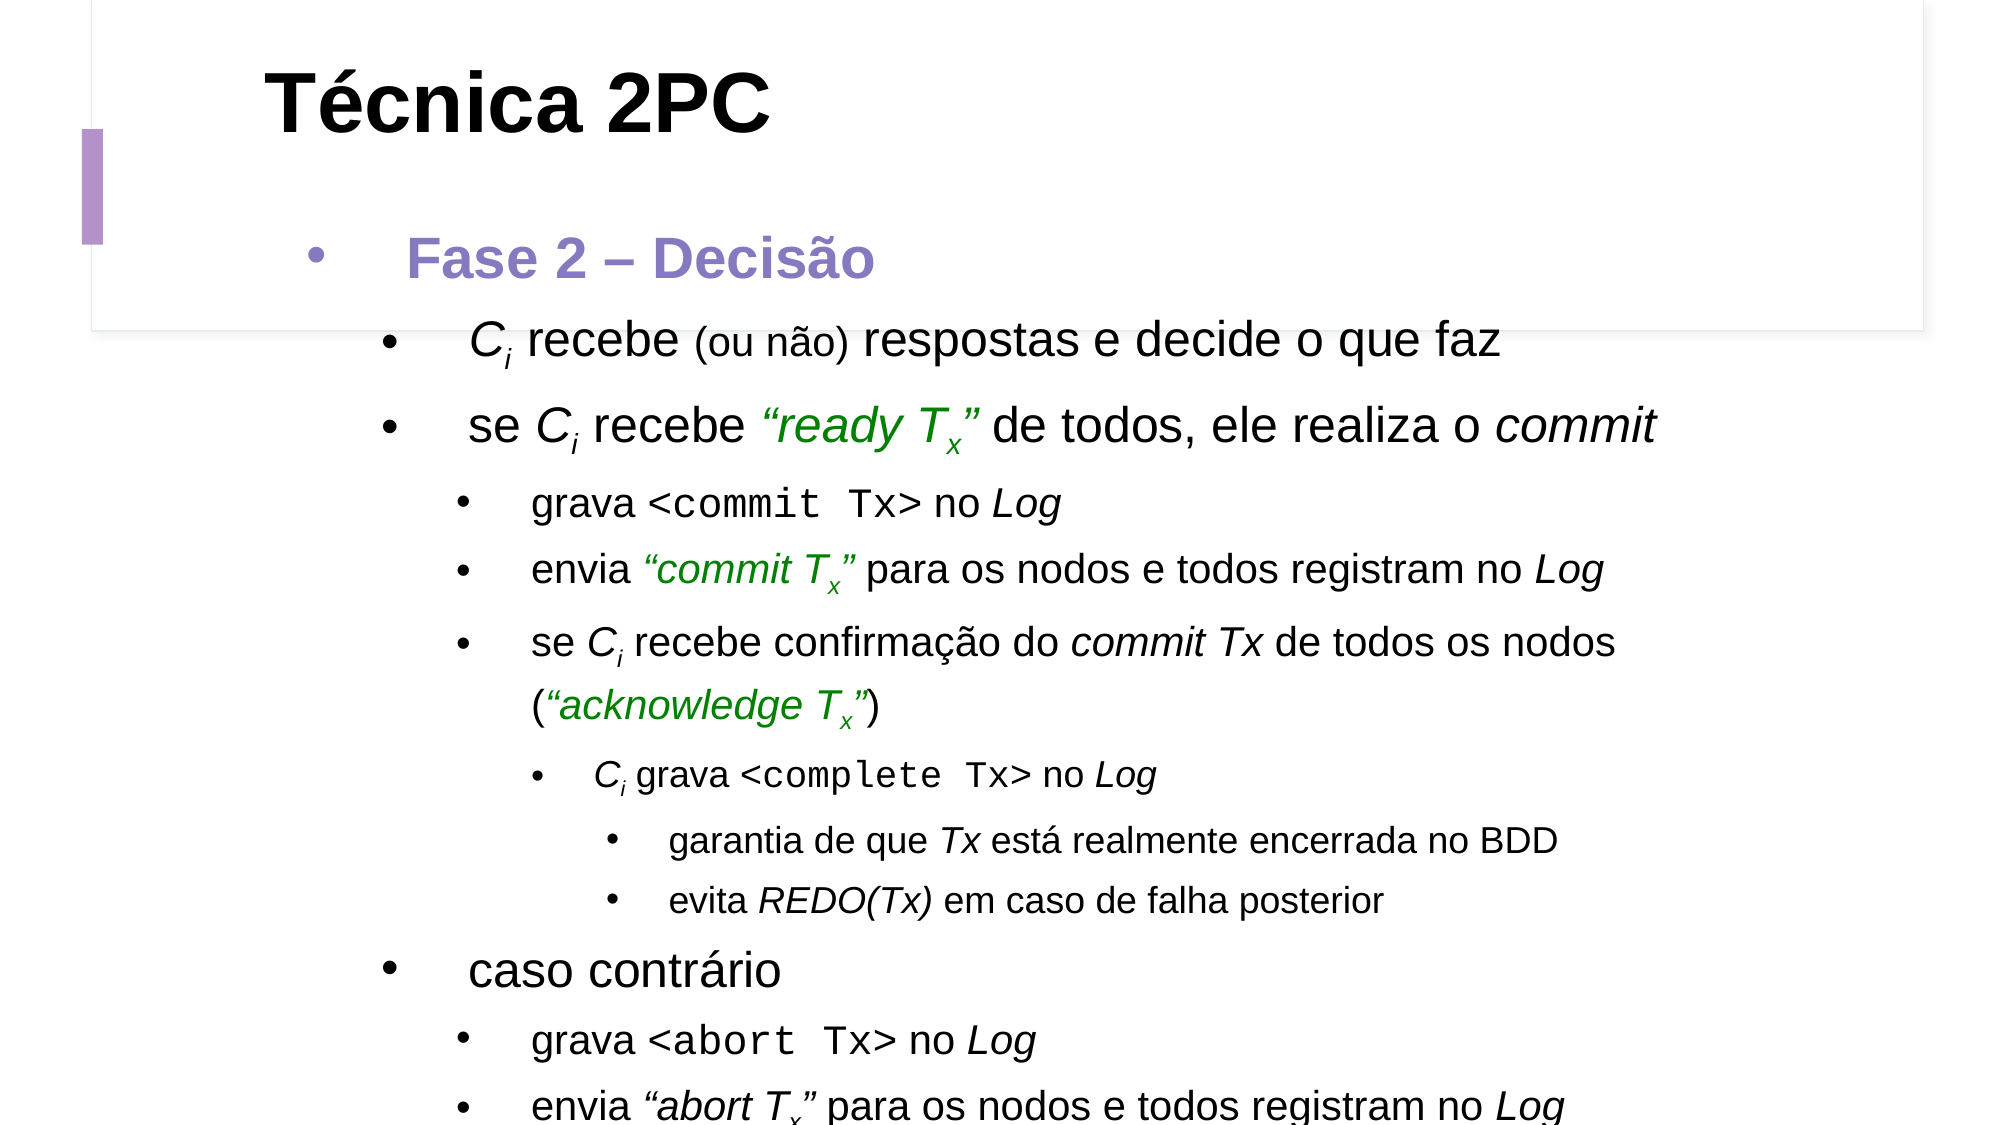

# Técnica 2PC
Fase 2 – Decisão
Ci  recebe (ou não) respostas e decide o que faz
se Ci  recebe “ready Tx” de todos, ele realiza o commit
grava <commit Tx> no Log
envia “commit Tx” para os nodos e todos registram no Log
se Ci recebe confirmação do commit Tx de todos os nodos (“acknowledge Tx”)
Ci grava <complete Tx> no Log
garantia de que Tx está realmente encerrada no BDD
evita REDO(Tx) em caso de falha posterior
caso contrário
grava <abort Tx> no Log
envia “abort Tx” para os nodos e todos registram no Log